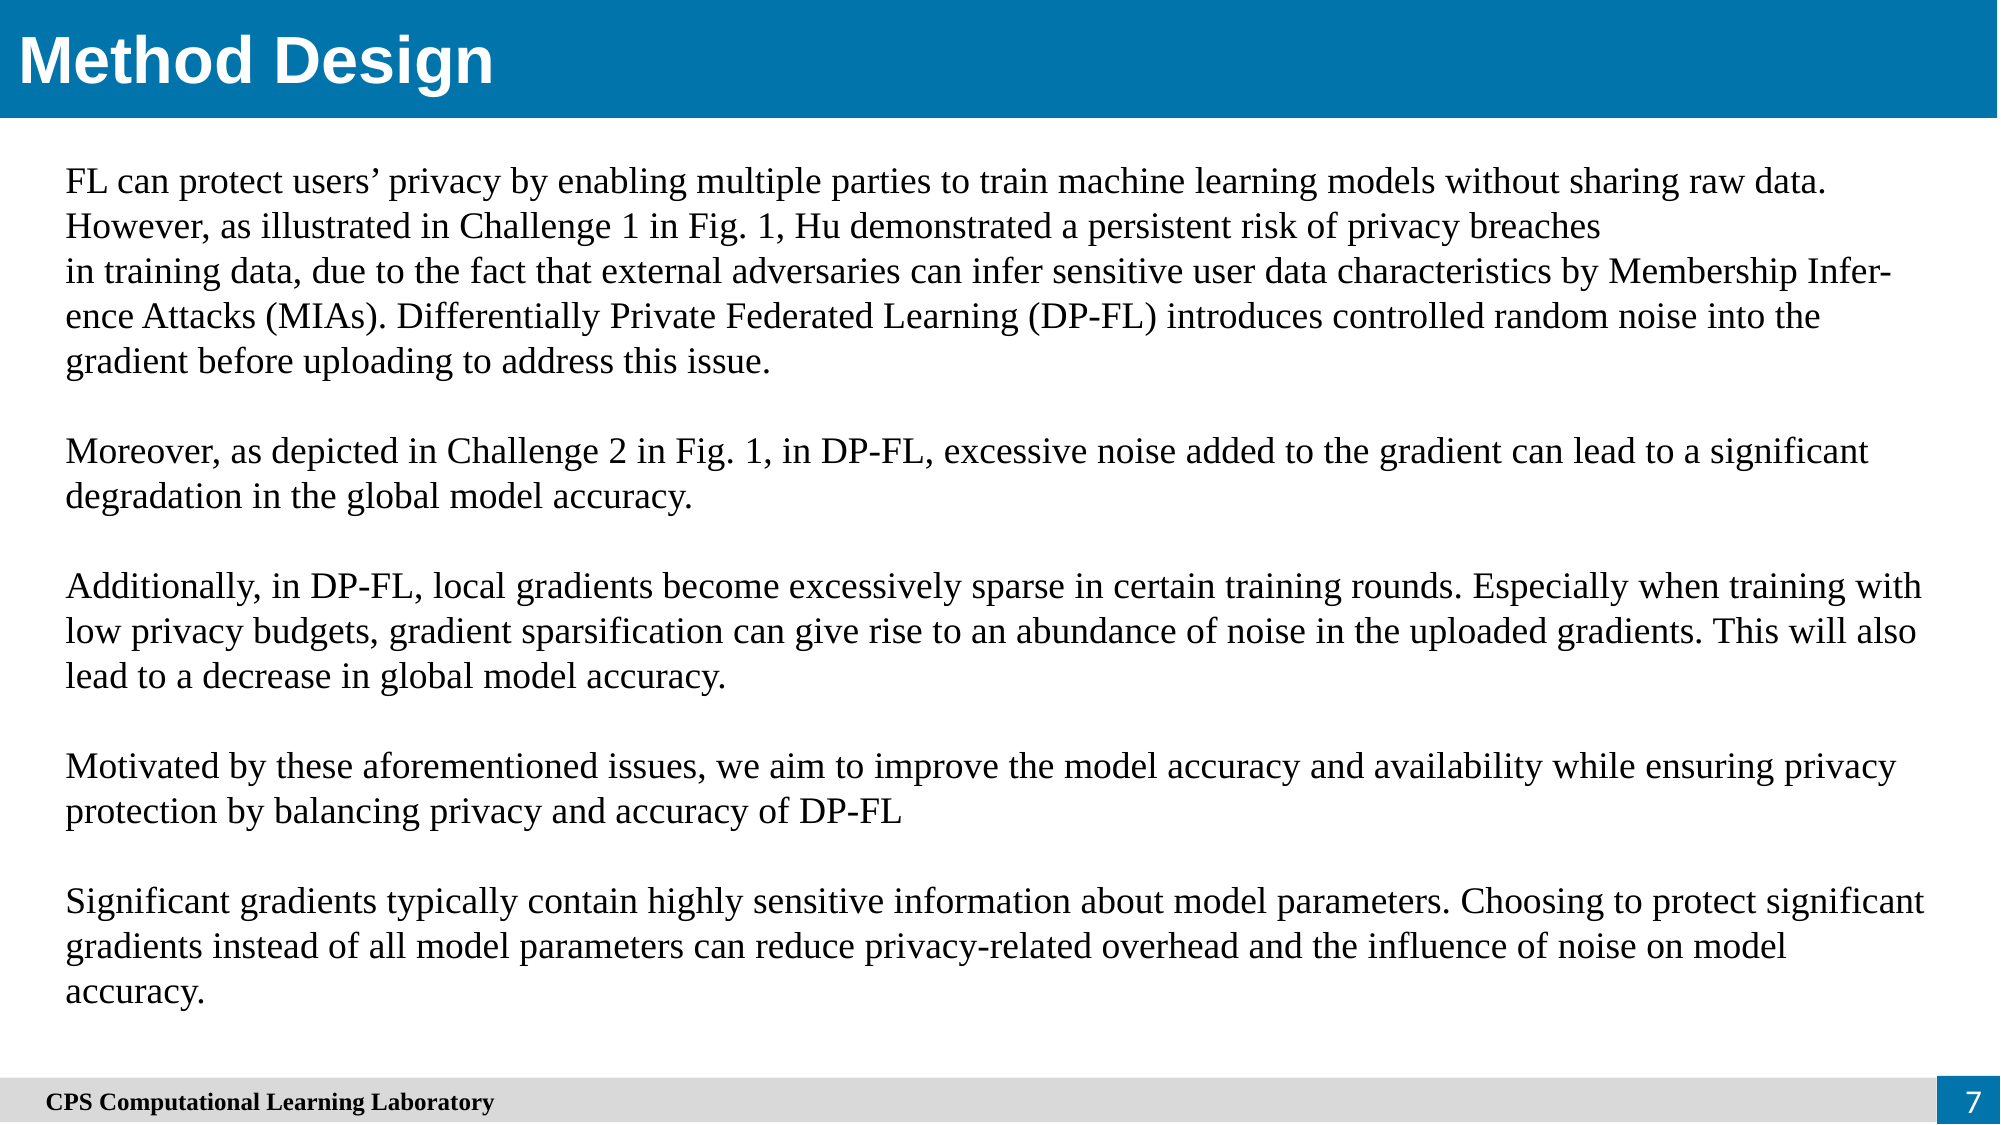

Method Design
FL can protect users’ privacy by enabling multiple parties to train machine learning models without sharing raw data. However, as illustrated in Challenge 1 in Fig. 1, Hu demonstrated a persistent risk of privacy breaches
in training data, due to the fact that external adversaries can infer sensitive user data characteristics by Membership Infer-ence Attacks (MIAs). Differentially Private Federated Learning (DP-FL) introduces controlled random noise into the gradient before uploading to address this issue.

Moreover, as depicted in Challenge 2 in Fig. 1, in DP-FL, excessive noise added to the gradient can lead to a significant degradation in the global model accuracy.

Additionally, in DP-FL, local gradients become excessively sparse in certain training rounds. Especially when training with low privacy budgets, gradient sparsification can give rise to an abundance of noise in the uploaded gradients. This will also lead to a decrease in global model accuracy.

Motivated by these aforementioned issues, we aim to improve the model accuracy and availability while ensuring privacy protection by balancing privacy and accuracy of DP-FL

Significant gradients typically contain highly sensitive information about model parameters. Choosing to protect significant gradients instead of all model parameters can reduce privacy-related overhead and the influence of noise on model accuracy.
7
　CPS Computational Learning Laboratory